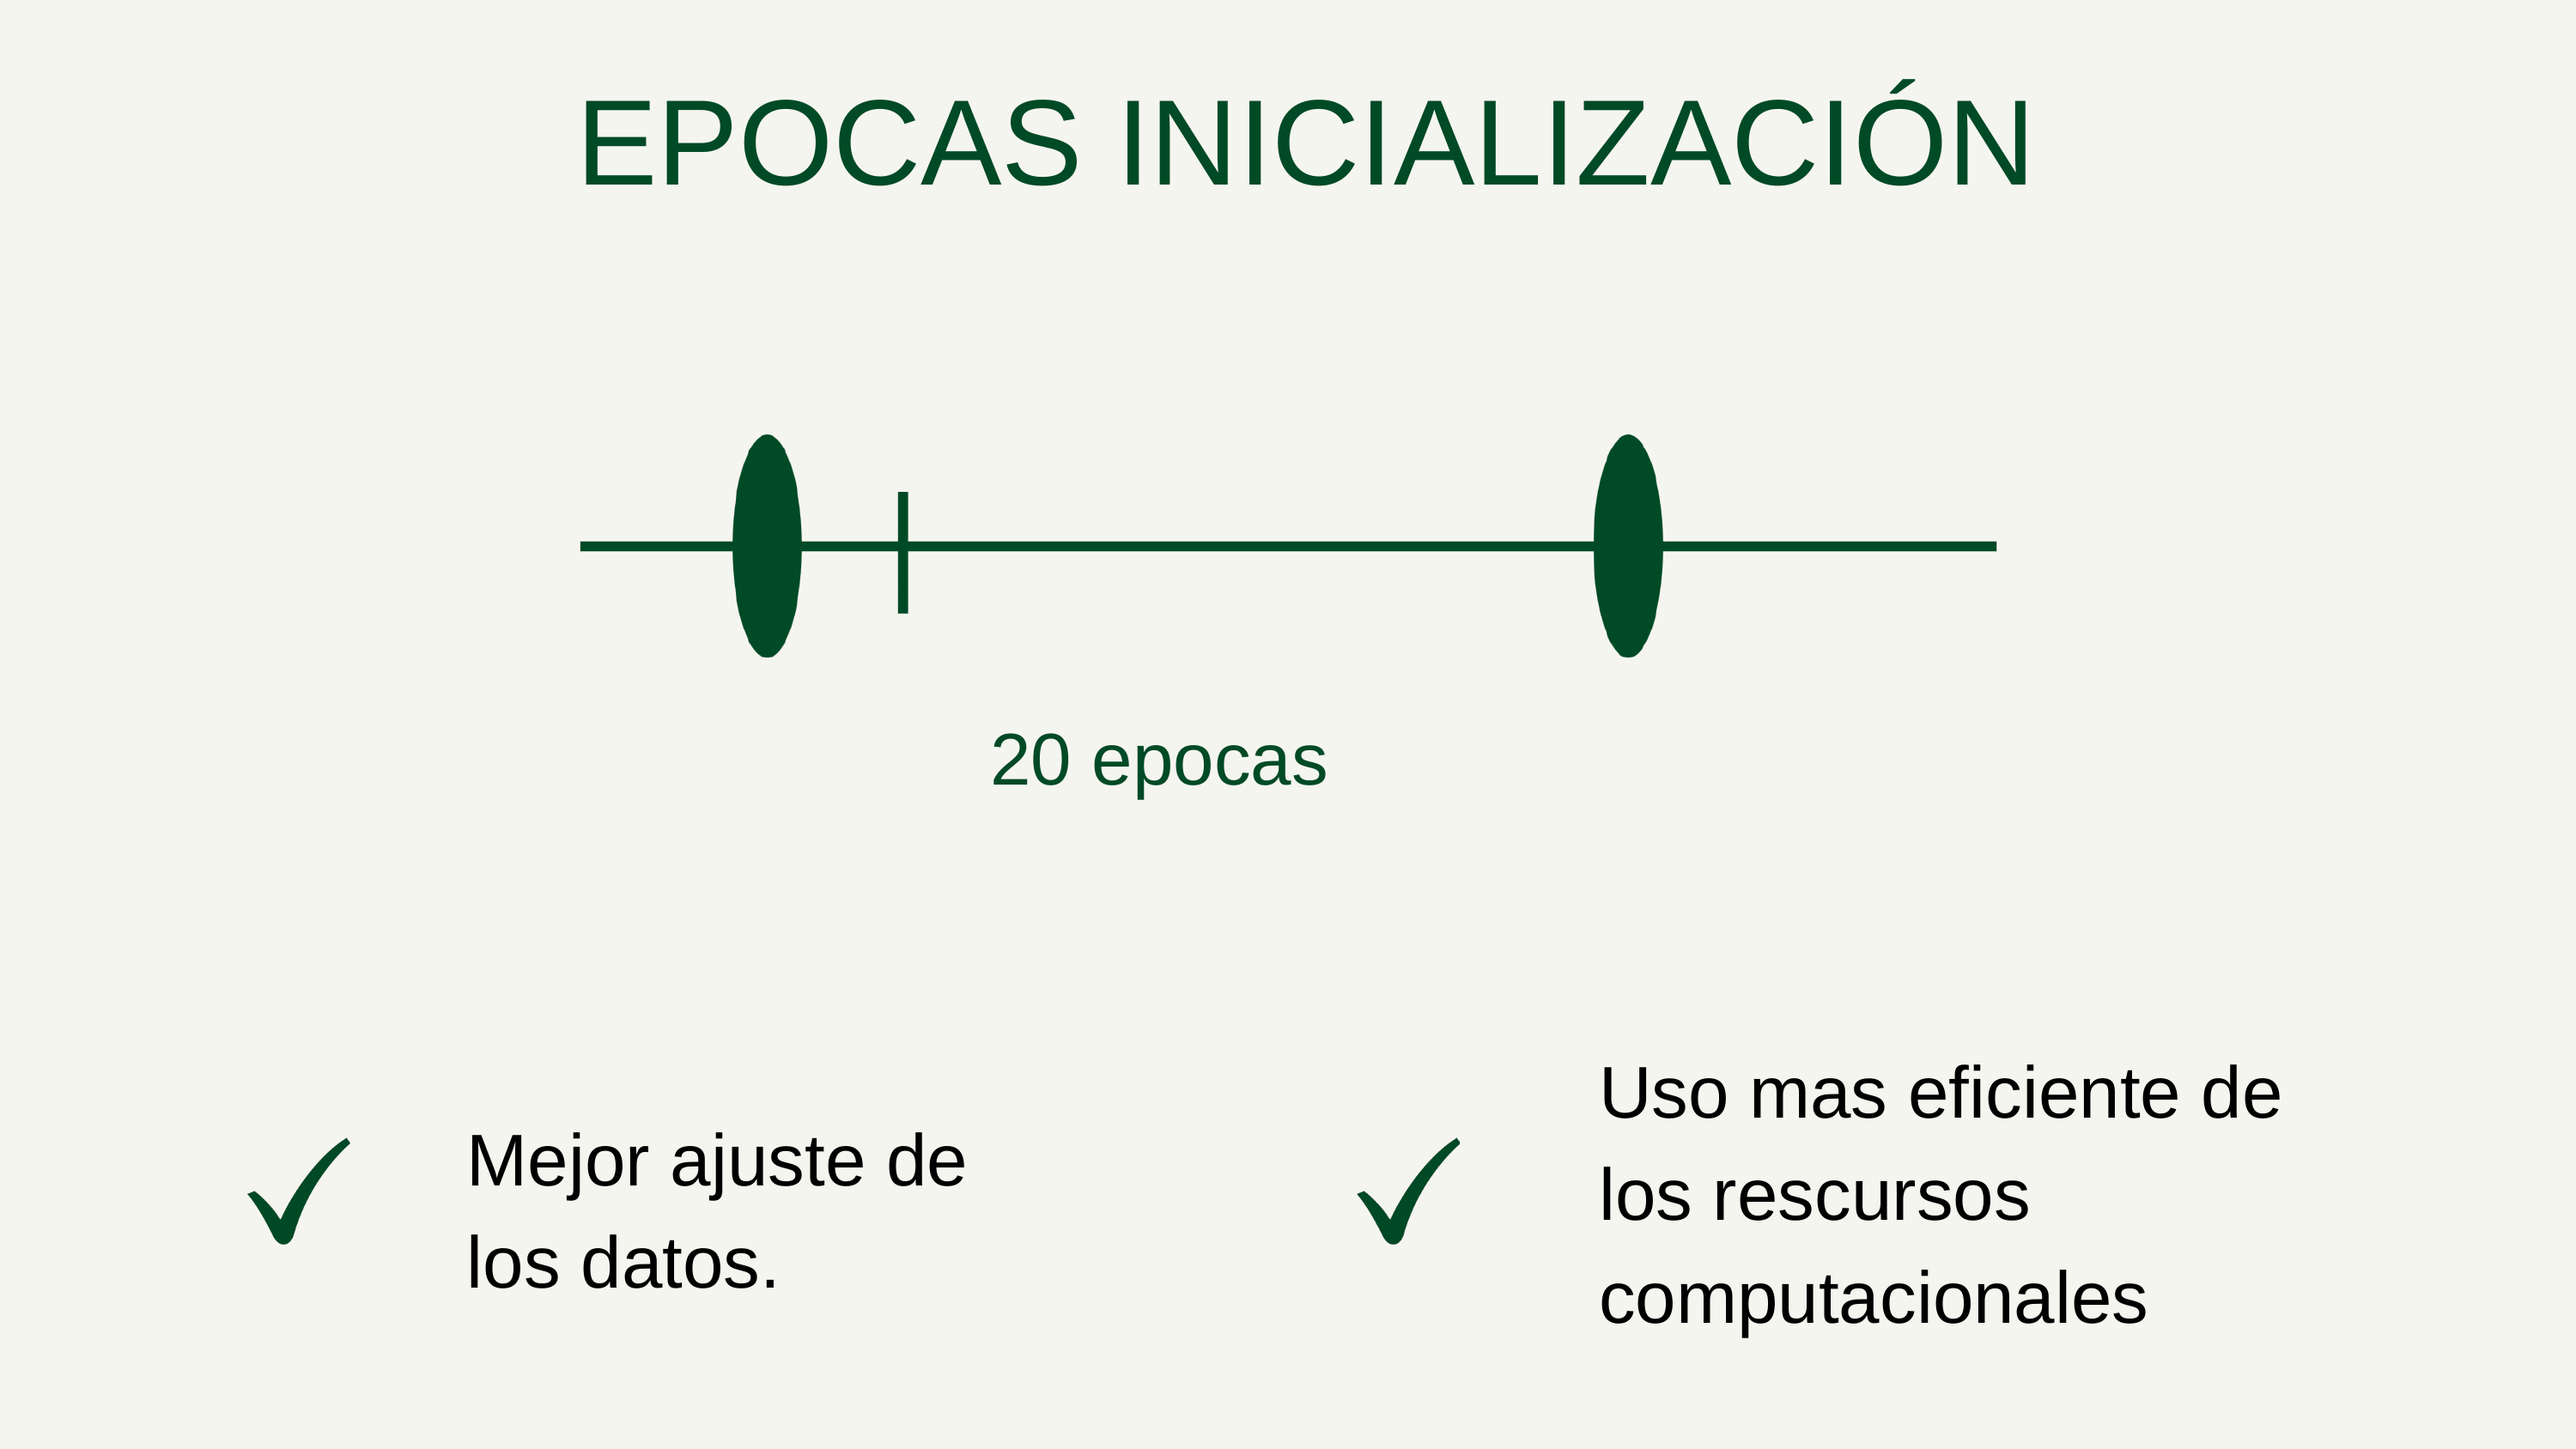

EPOCAS INICIALIZACIÓN

20 epocas
Uso mas eficiente de los rescursos computacionales
Mejor ajuste de los datos.